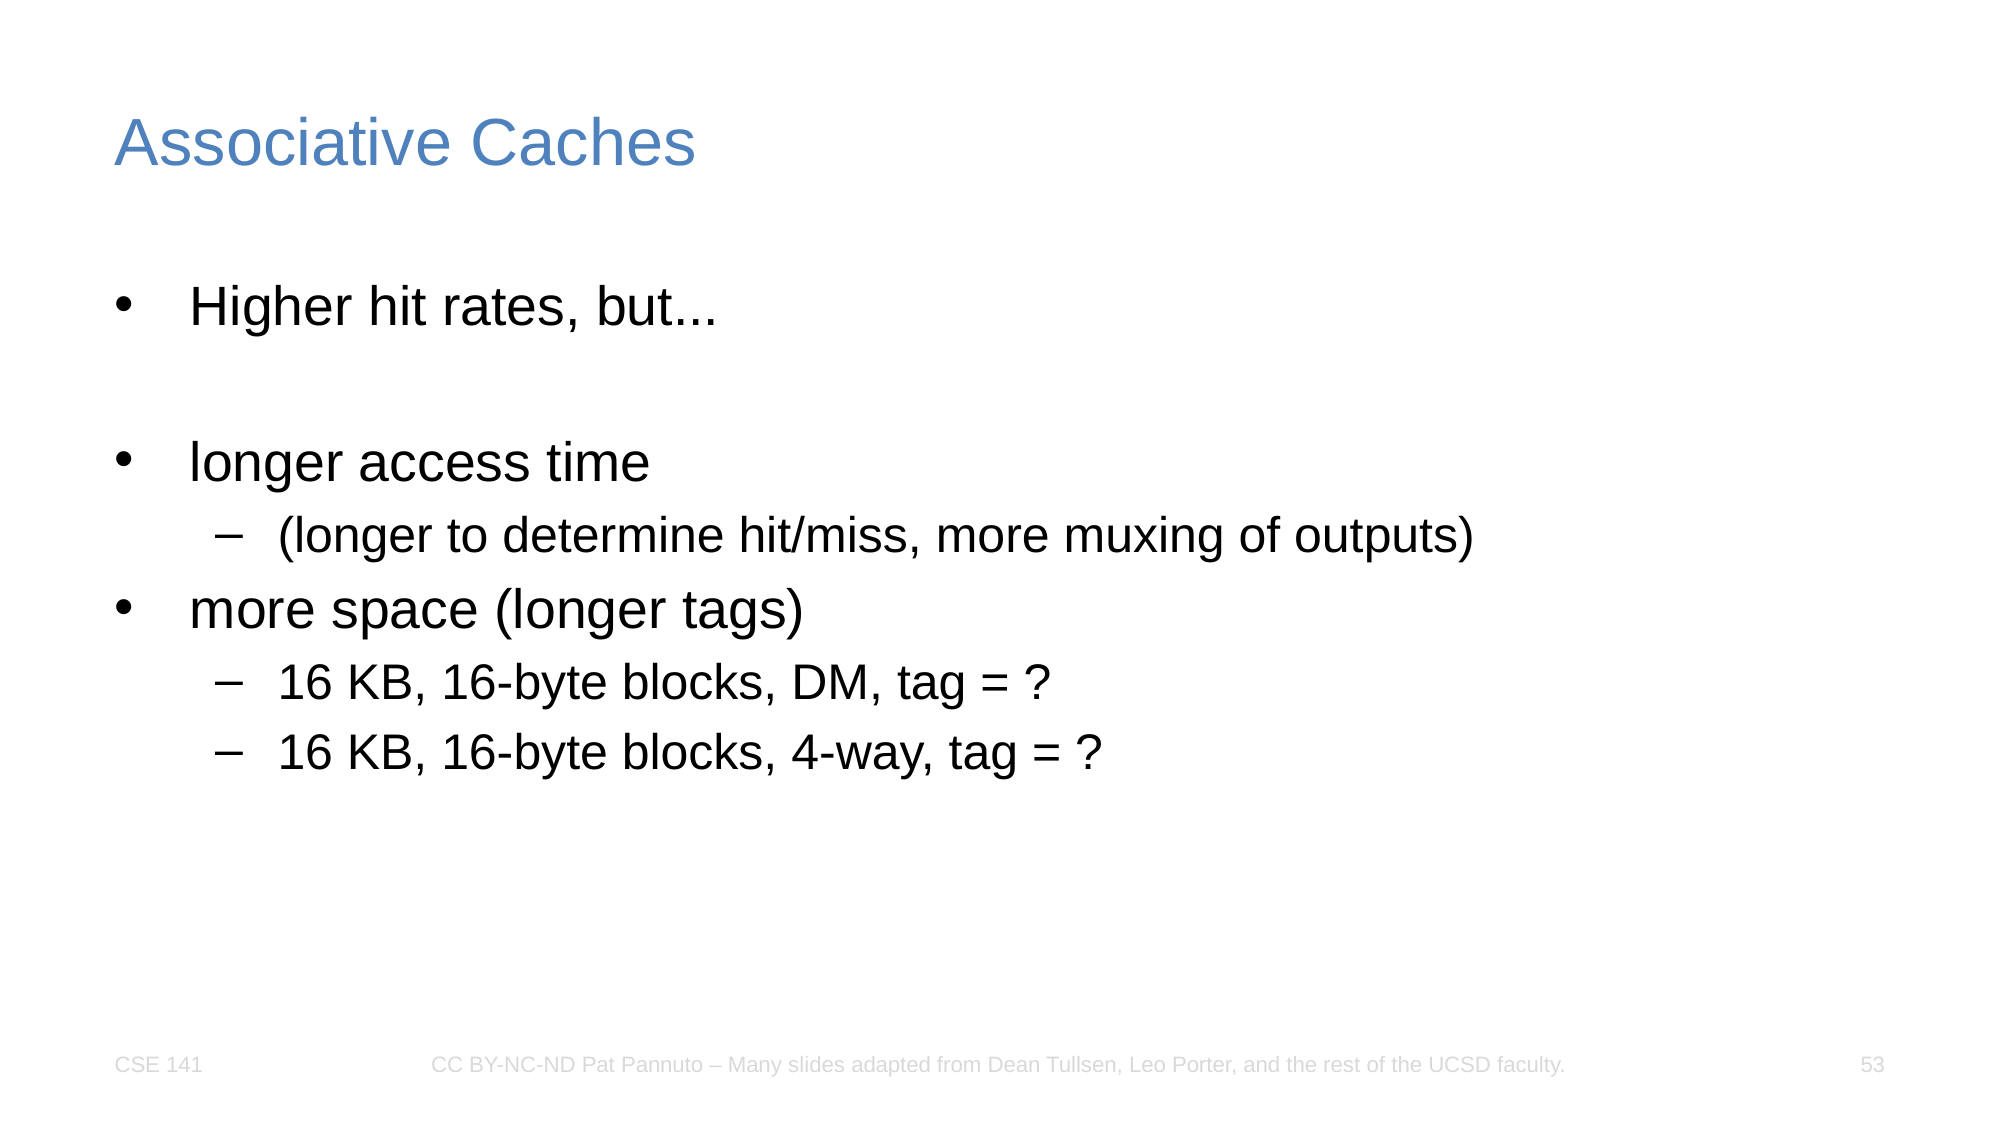

# Associative Caches
Higher hit rates, but...

longer access time
(longer to determine hit/miss, more muxing of outputs)
more space (longer tags)
16 KB, 16-byte blocks, DM, tag = ?
16 KB, 16-byte blocks, 4-way, tag = ?